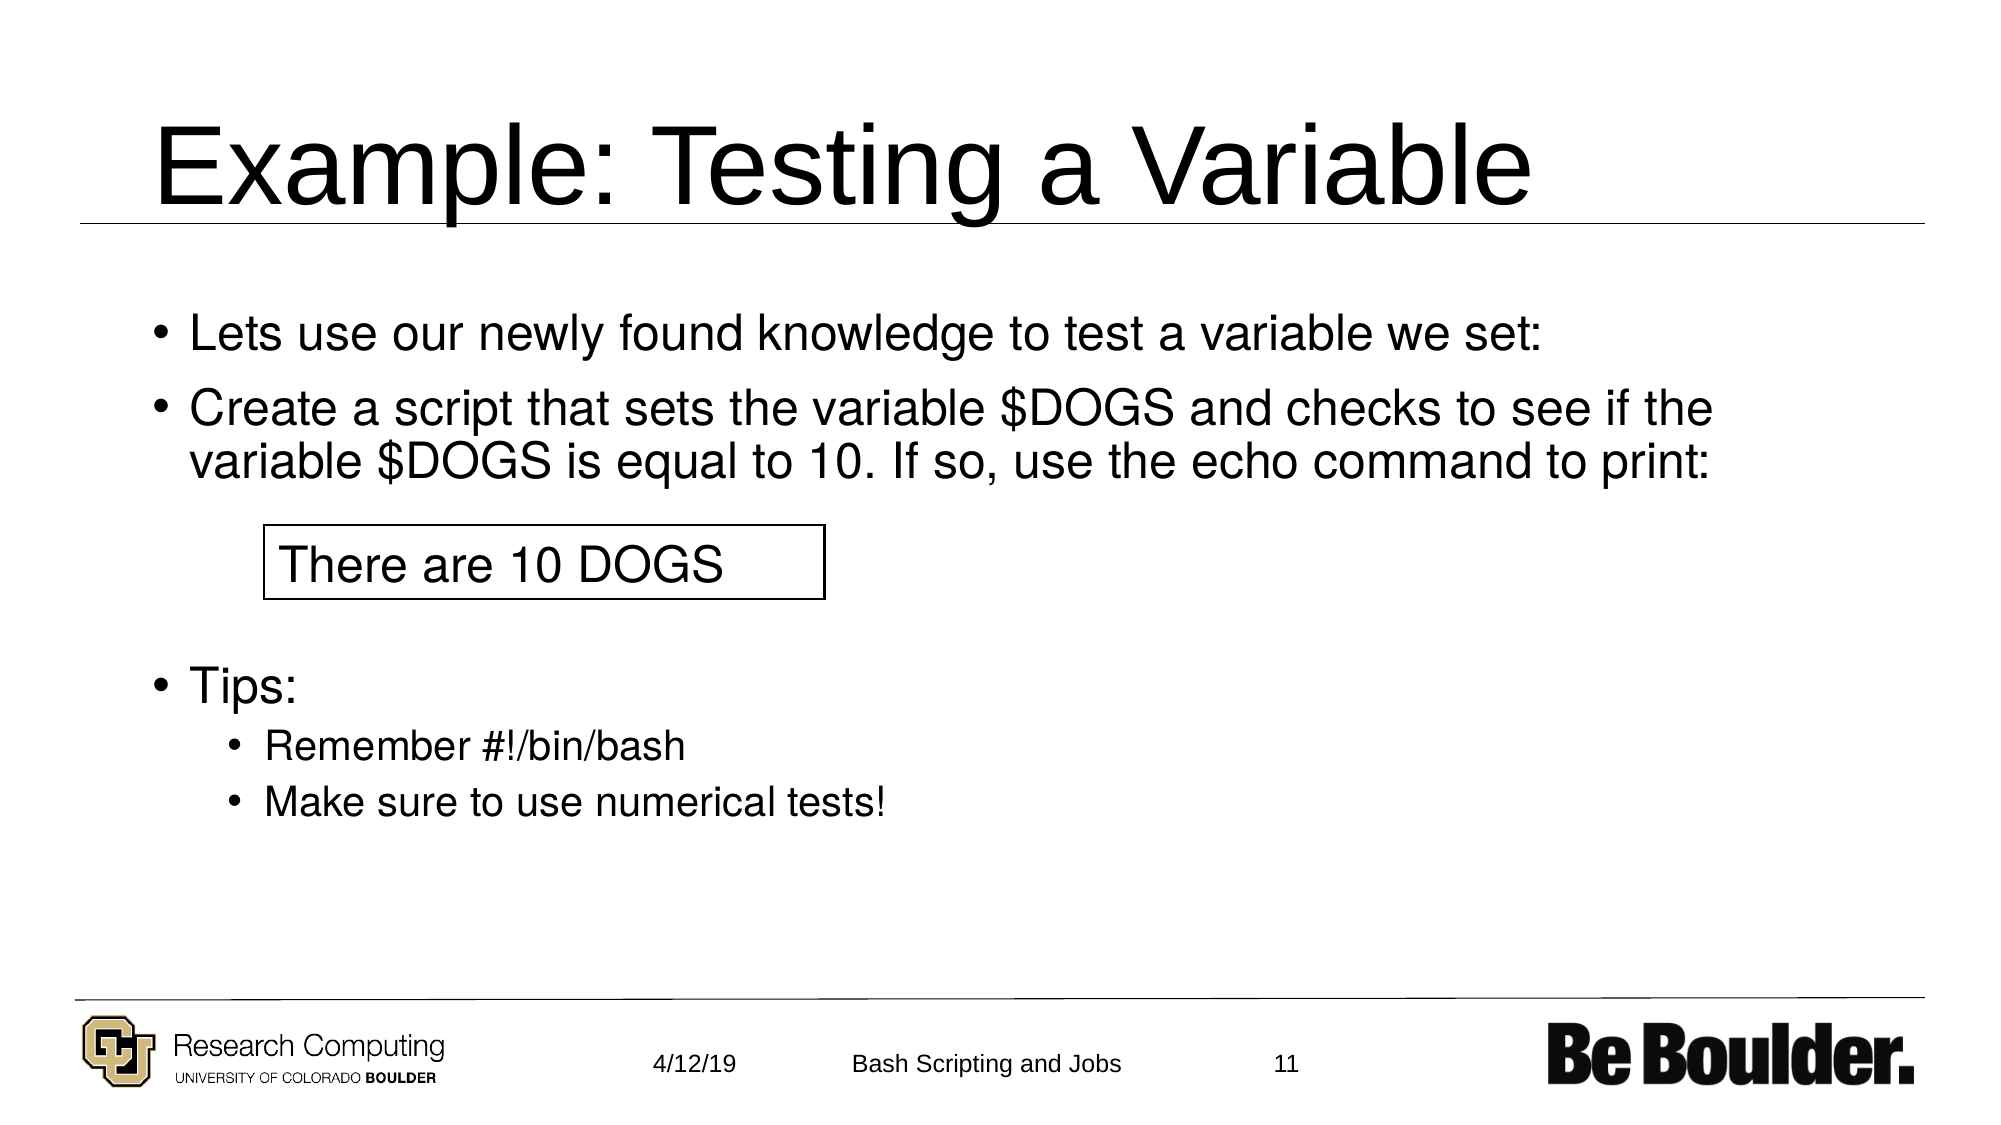

# Example: Testing a Variable
Lets use our newly found knowledge to test a variable we set:
Create a script that sets the variable $DOGS and checks to see if the variable $DOGS is equal to 10. If so, use the echo command to print:

Tips:
Remember #!/bin/bash
Make sure to use numerical tests!
There are 10 DOGS
4/12/19
11
Bash Scripting and Jobs